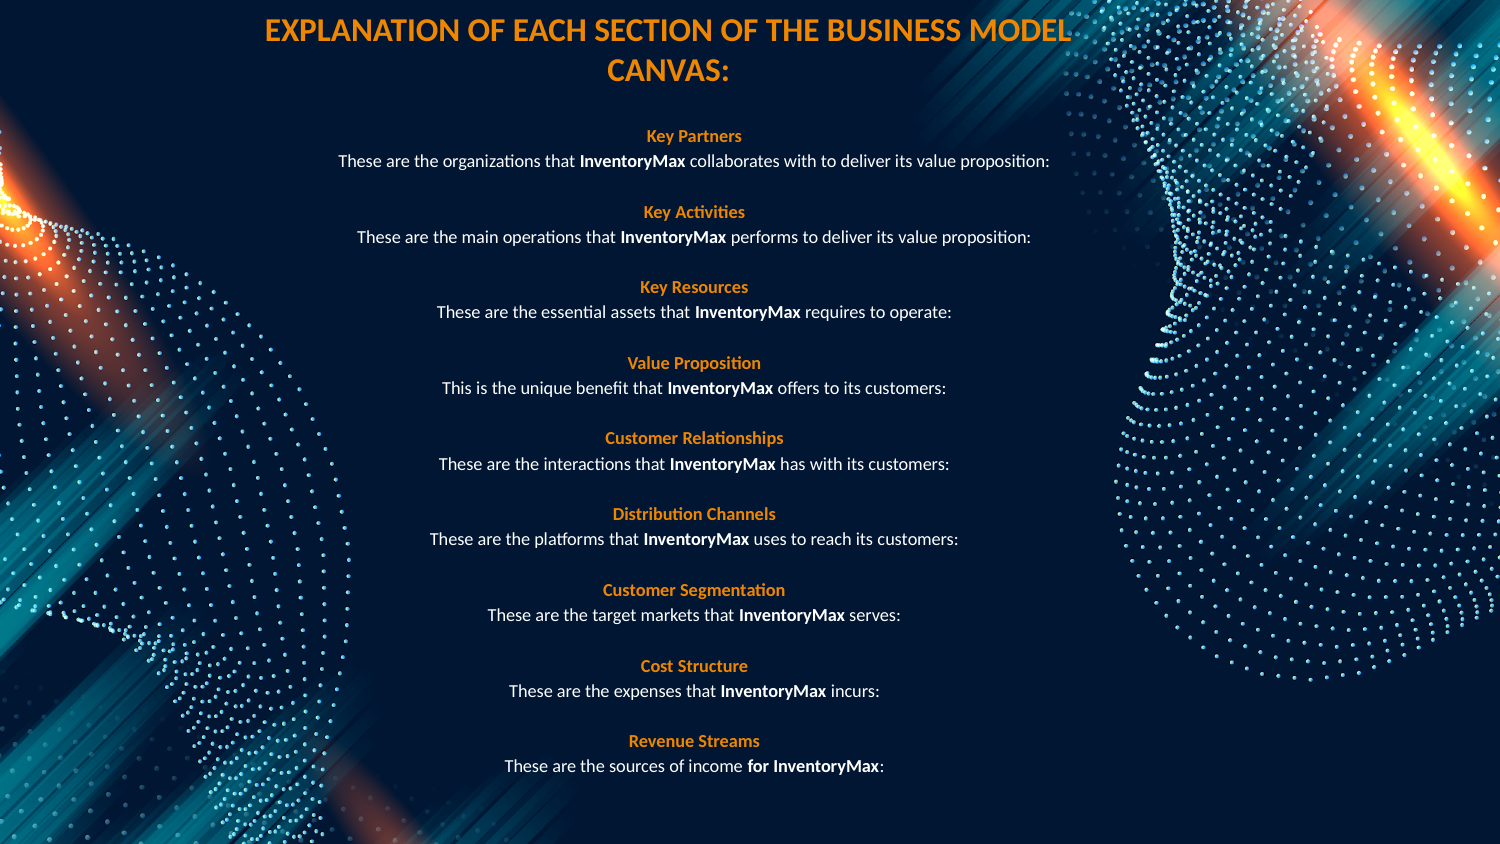

# EXPLANATION OF EACH SECTION OF THE BUSINESS MODEL CANVAS:
Key Partners
These are the organizations that InventoryMax collaborates with to deliver its value proposition:

Key Activities
These are the main operations that InventoryMax performs to deliver its value proposition:

Key Resources
These are the essential assets that InventoryMax requires to operate:

Value Proposition
This is the unique benefit that InventoryMax offers to its customers:

Customer Relationships
These are the interactions that InventoryMax has with its customers:

Distribution Channels
These are the platforms that InventoryMax uses to reach its customers:

Customer Segmentation
These are the target markets that InventoryMax serves:

Cost Structure
These are the expenses that InventoryMax incurs:

Revenue Streams
These are the sources of income for InventoryMax: